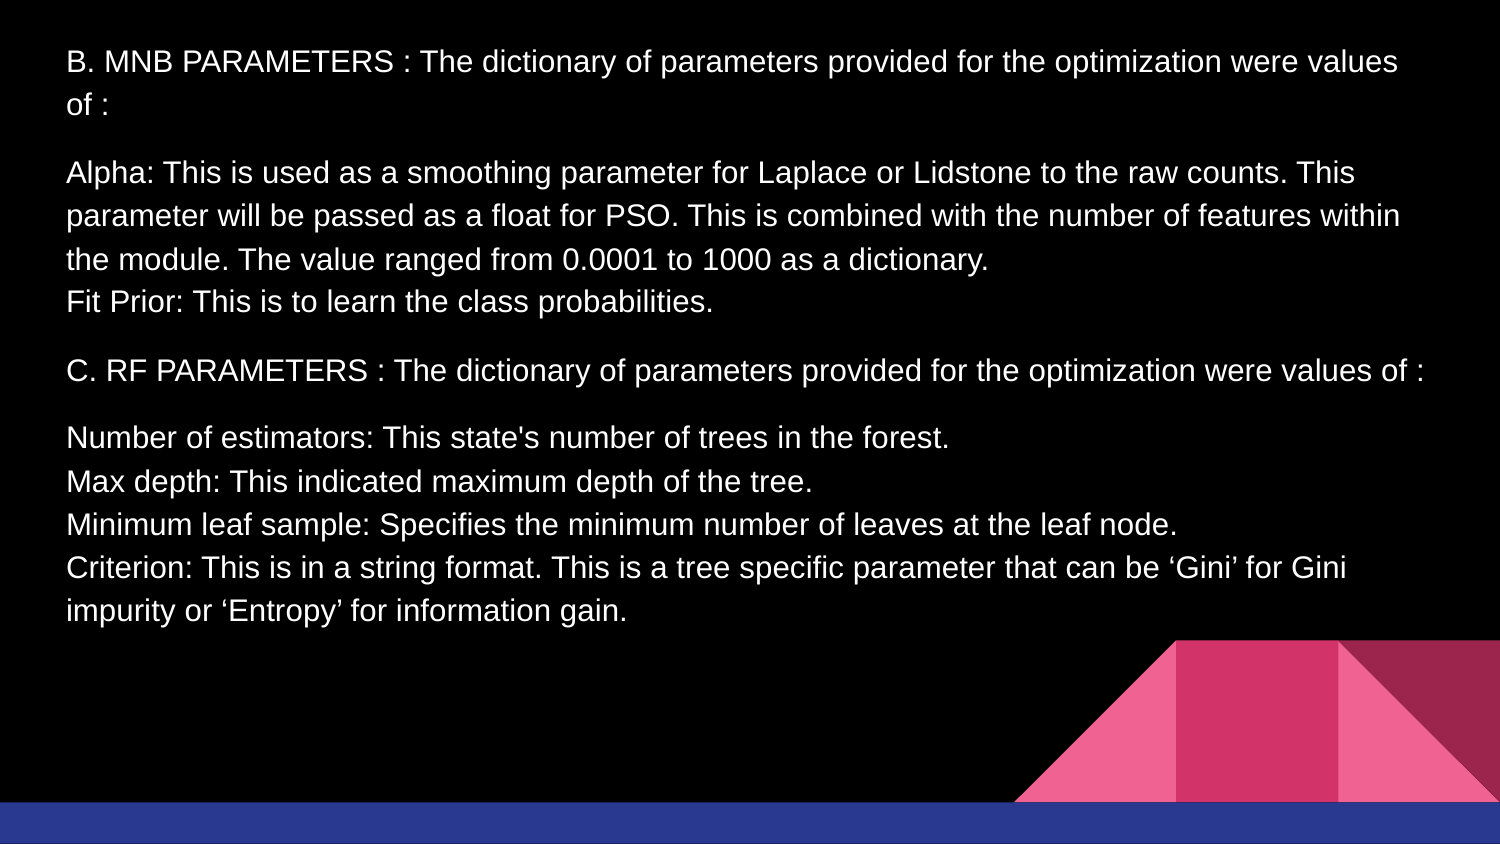

B. MNB PARAMETERS : The dictionary of parameters provided for the optimization were values  of :
Alpha: This is used as a smoothing parameter for Laplace or Lidstone to the raw counts. This parameter will be passed as a float for PSO. This is combined with the number of features within the module. The value ranged from 0.0001 to 1000 as a dictionary.
Fit Prior: This is to learn the class probabilities.
C. RF PARAMETERS : The dictionary of parameters provided for the optimization were values of :
Number of estimators: This state's number of trees in the forest.
Max depth: This indicated maximum depth of the tree.
Minimum leaf sample: Specifies the minimum number of leaves at the leaf node.
Criterion: This is in a string format. This is a tree specific parameter that can be ‘Gini’ for Gini impurity or ‘Entropy’ for information gain.
#